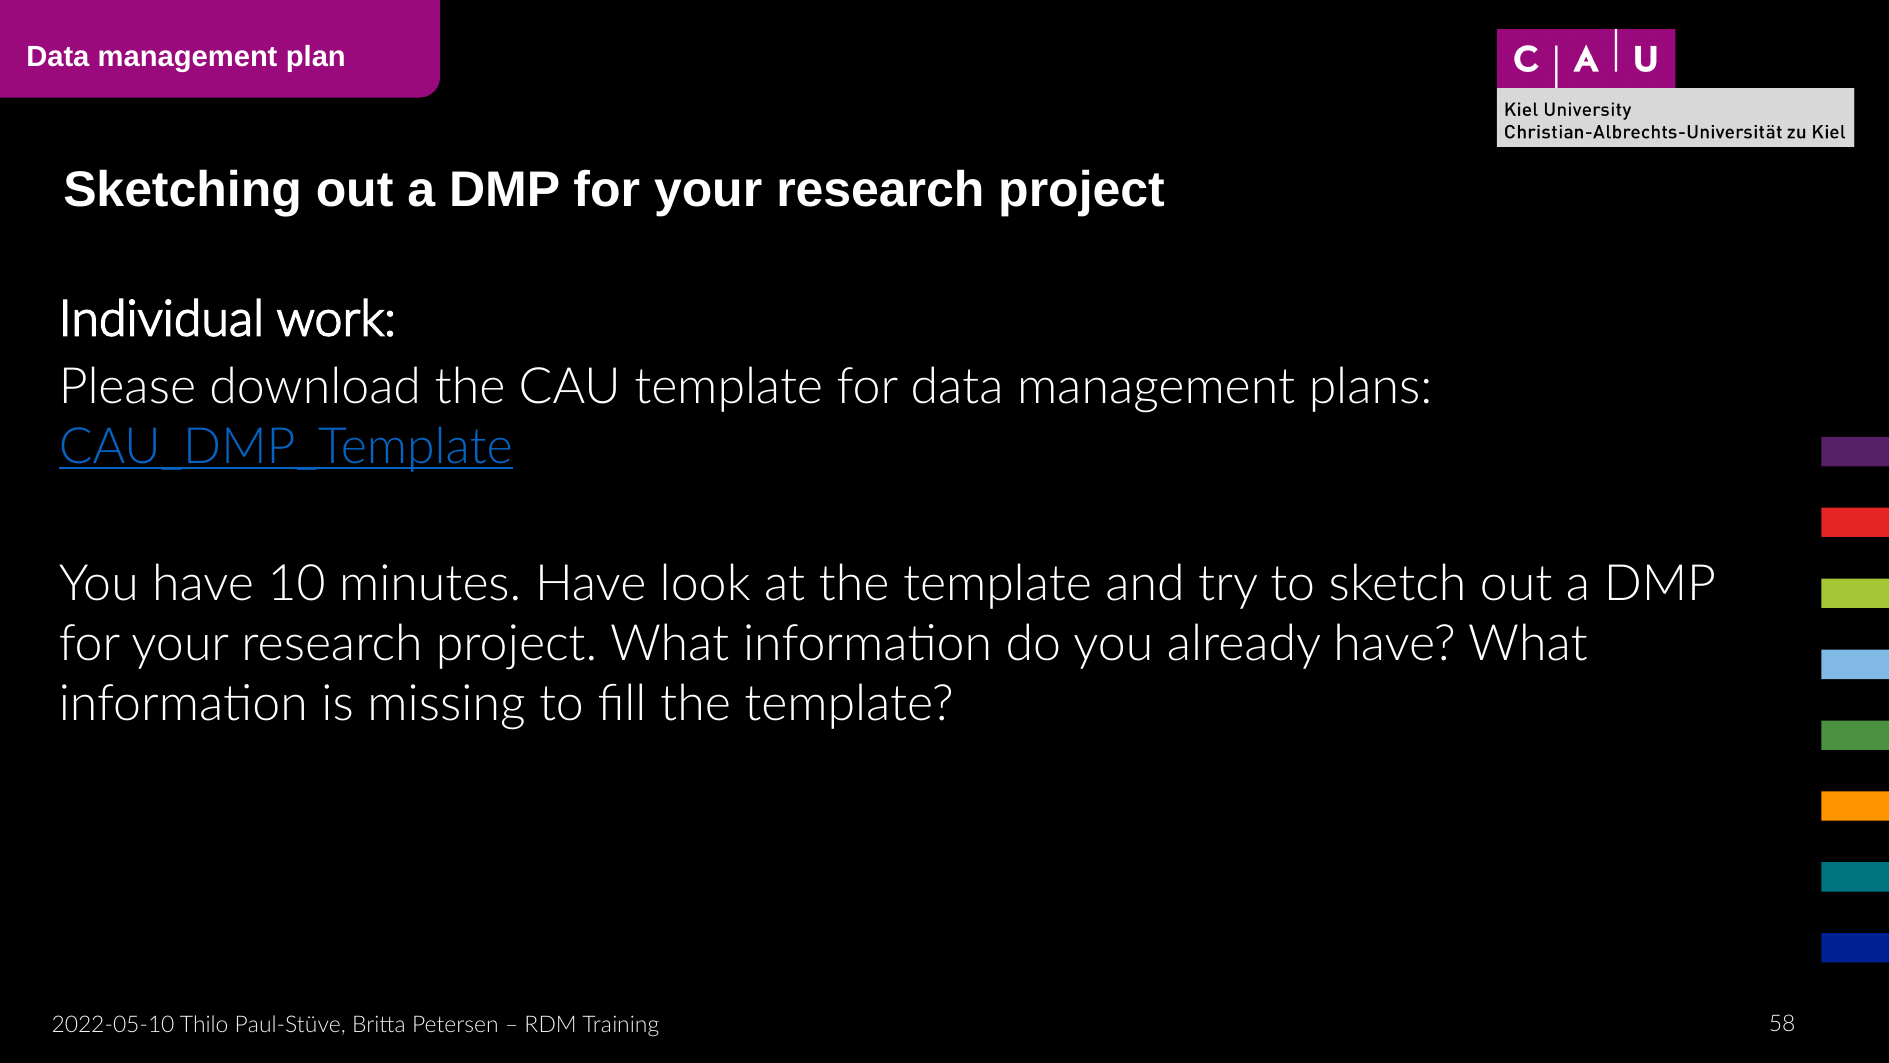

Data management plan
# Sketching out a DMP for your research project
Individual work:
Please download the CAU template for data management plans: CAU_DMP_Template

You have 10 minutes. Have look at the template and try to sketch out a DMP for your research project. What information do you already have? What information is missing to fill the template?

58